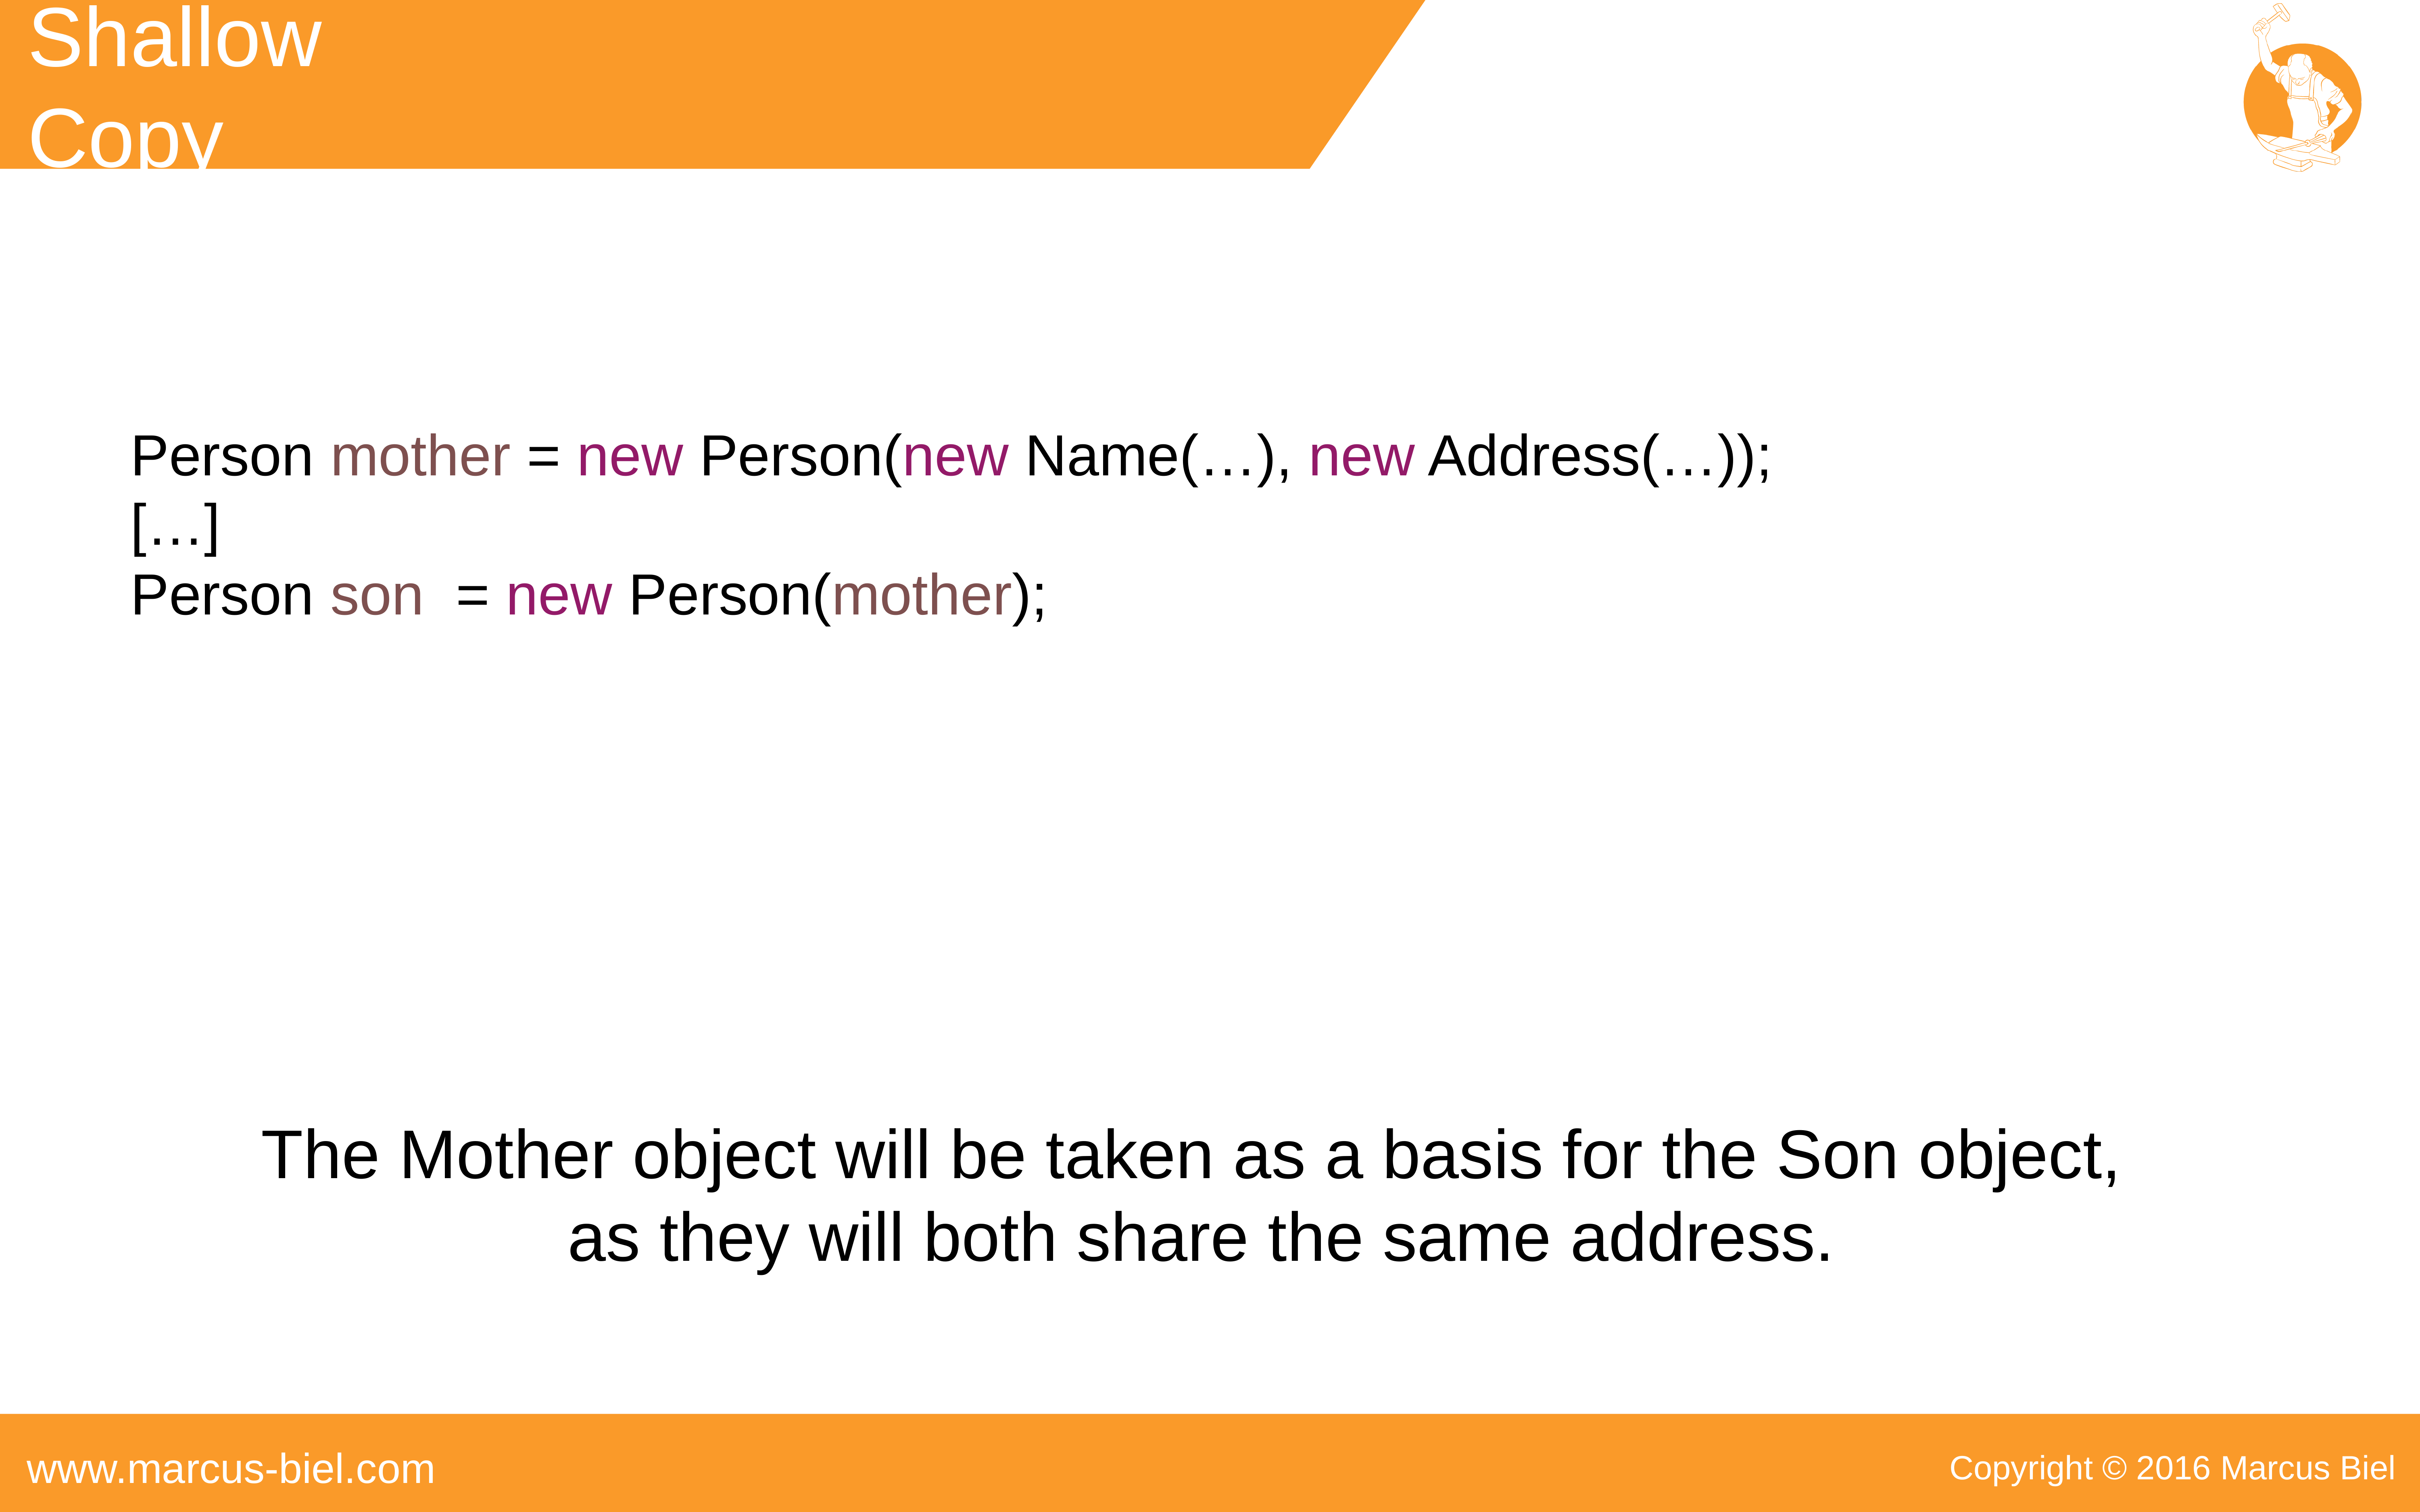

Shallow Copy
Person mother = new Person(new Name(…), new Address(…));
[…]
Person son  = new Person(mother);
The Mother object will be taken as a basis for the Son object,
as they will both share the same address.